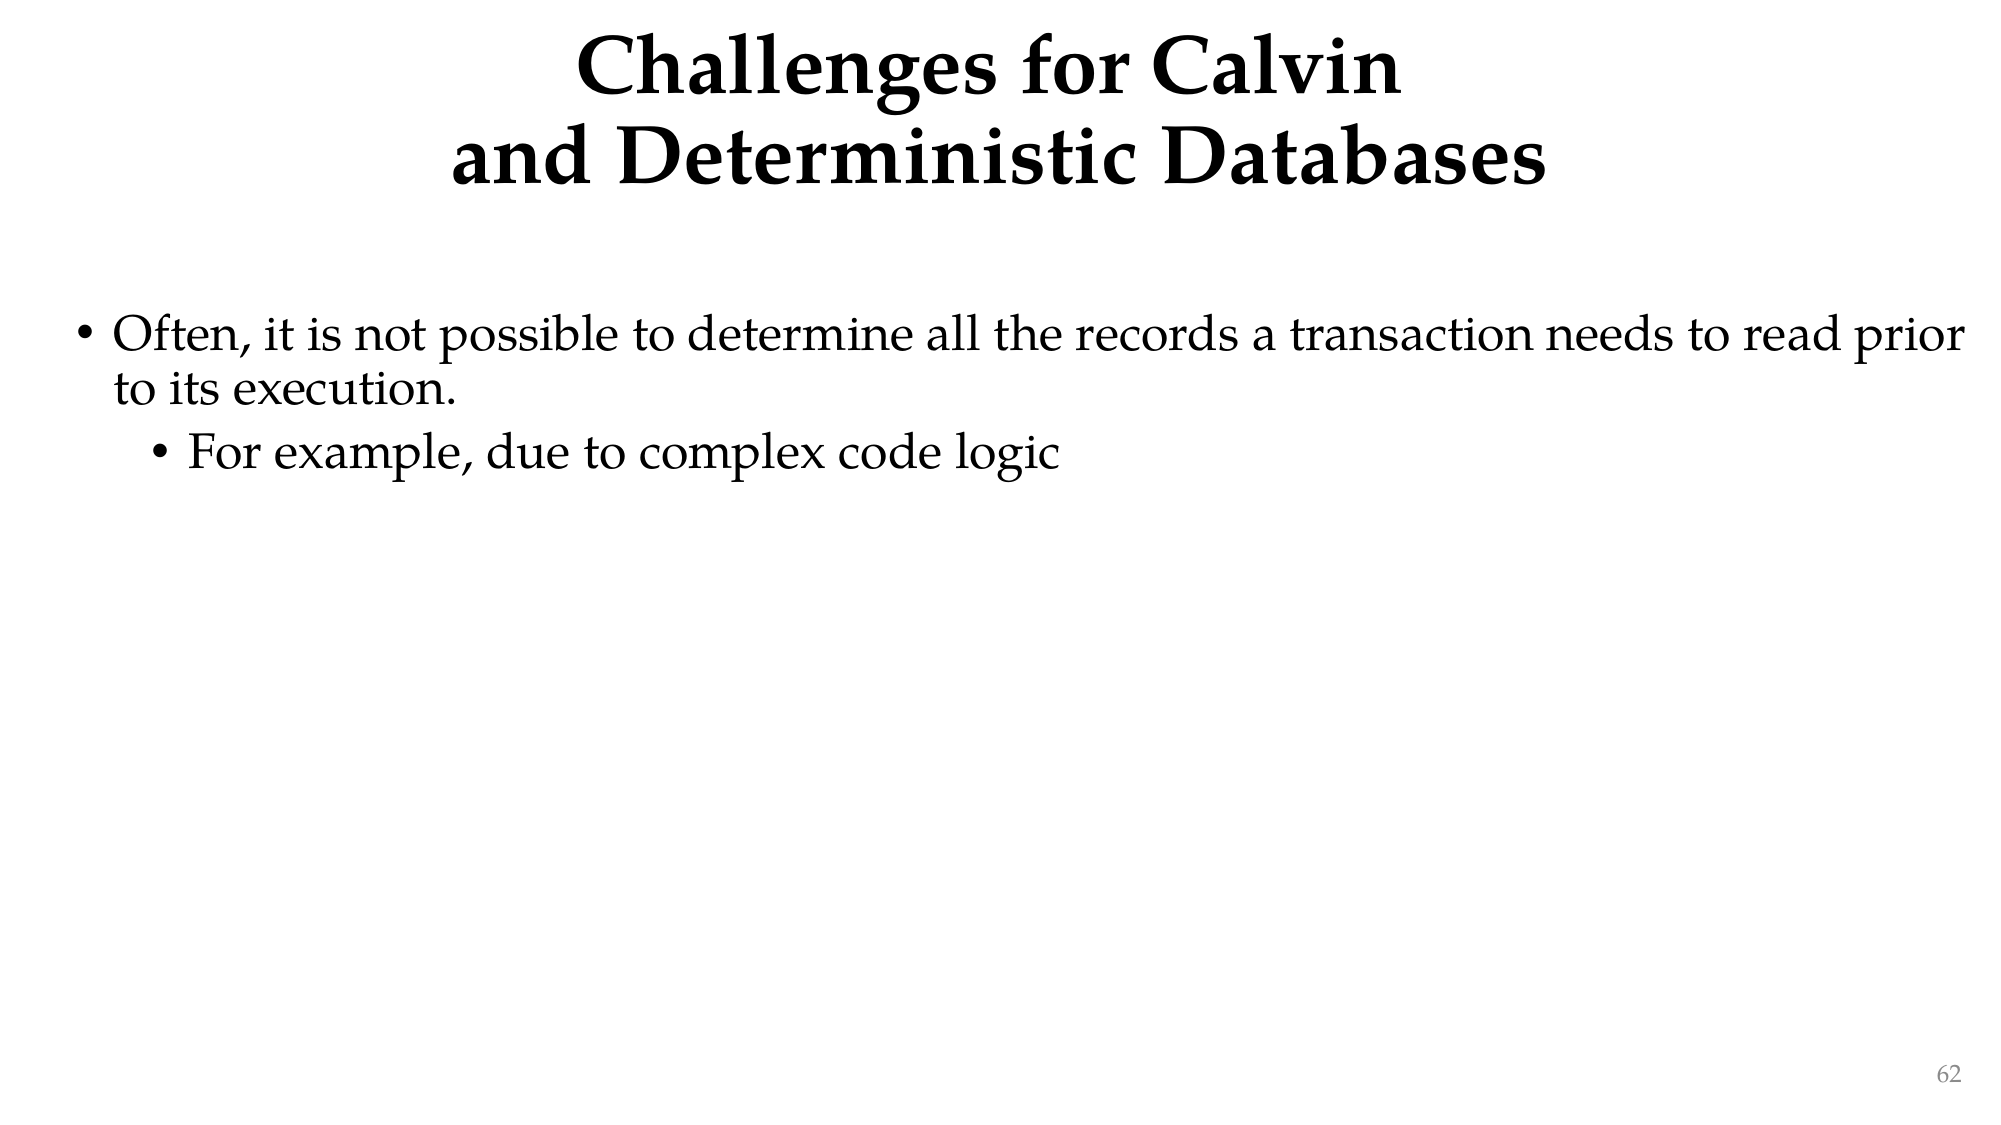

# Challenges for Calvin and Deterministic Databases
Often, it is not possible to determine all the records a transaction needs to read prior to its execution.
For example, due to complex code logic

62